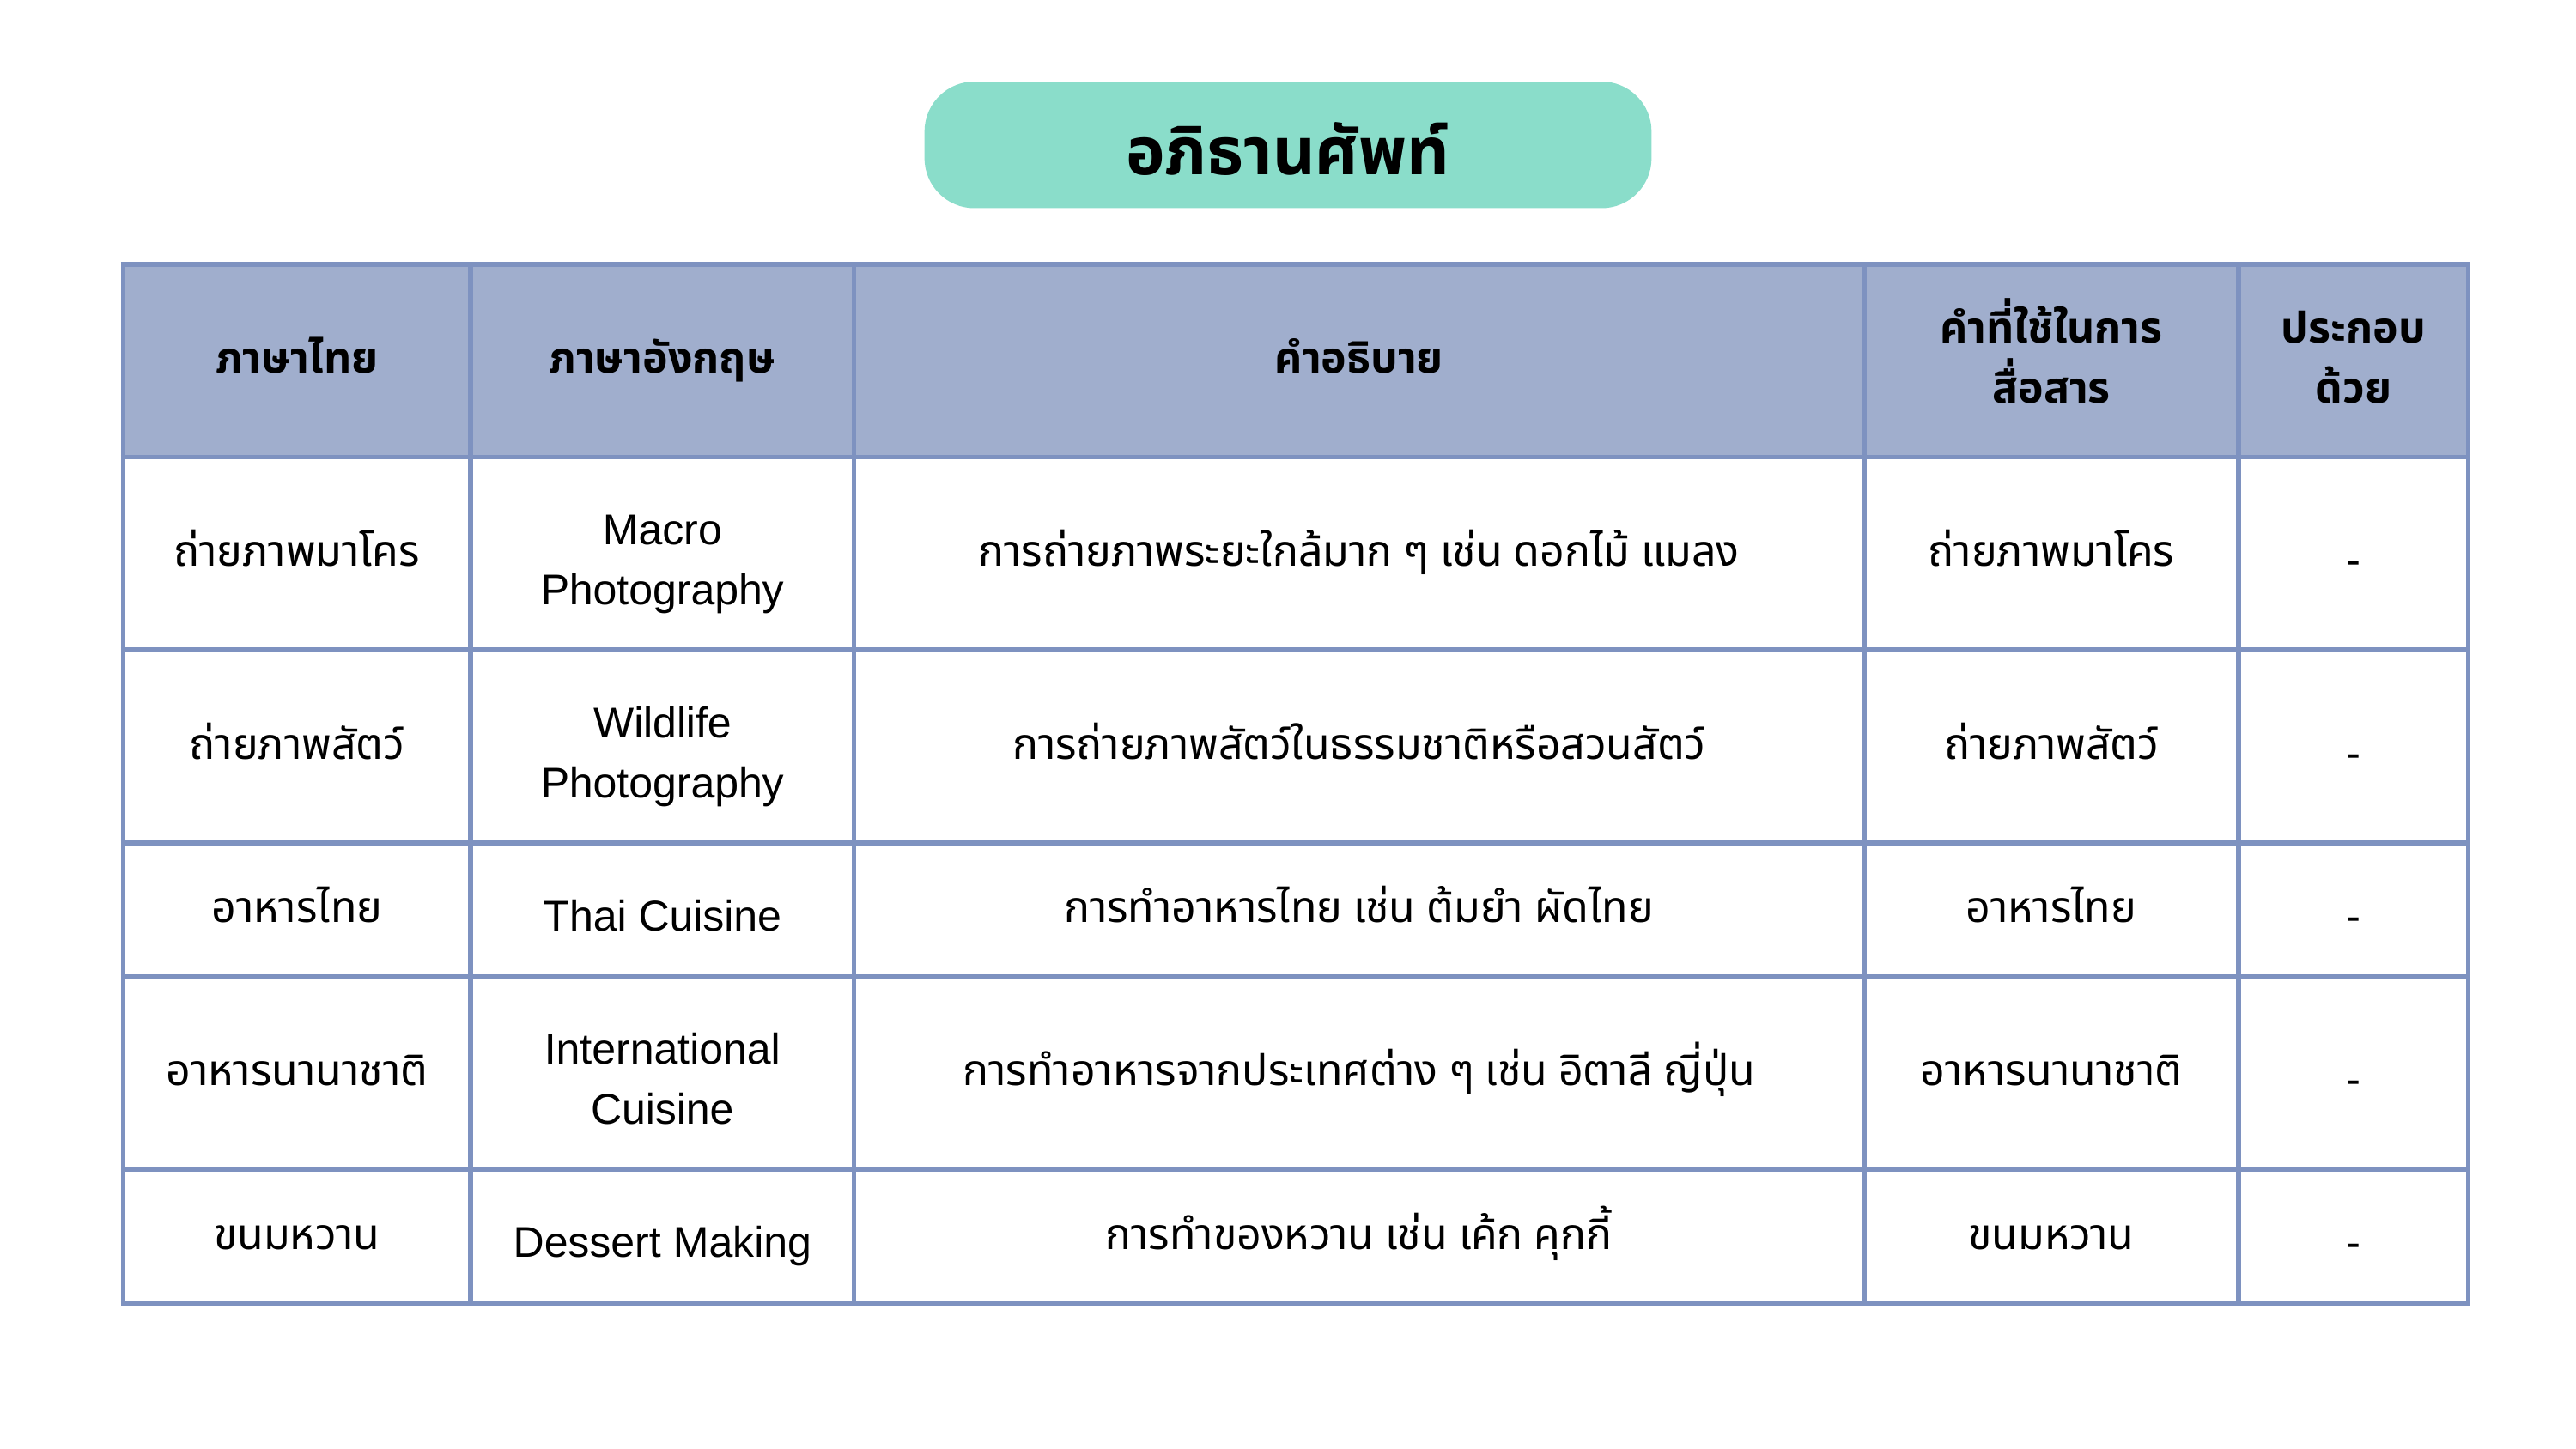

อภิธานศัพท์
| ภาษาไทย | ภาษาอังกฤษ | คำอธิบาย | คำที่ใช้ในการสื่อสาร | ประกอบด้วย |
| --- | --- | --- | --- | --- |
| ถ่ายภาพมาโคร | Macro Photography | การถ่ายภาพระยะใกล้มาก ๆ เช่น ดอกไม้ แมลง | ถ่ายภาพมาโคร | - |
| ถ่ายภาพสัตว์ | Wildlife Photography | การถ่ายภาพสัตว์ในธรรมชาติหรือสวนสัตว์ | ถ่ายภาพสัตว์ | - |
| อาหารไทย | Thai Cuisine | การทำอาหารไทย เช่น ต้มยำ ผัดไทย | อาหารไทย | - |
| อาหารนานาชาติ | International Cuisine | การทำอาหารจากประเทศต่าง ๆ เช่น อิตาลี ญี่ปุ่น | อาหารนานาชาติ | - |
| ขนมหวาน | Dessert Making | การทำของหวาน เช่น เค้ก คุกกี้ | ขนมหวาน | - |